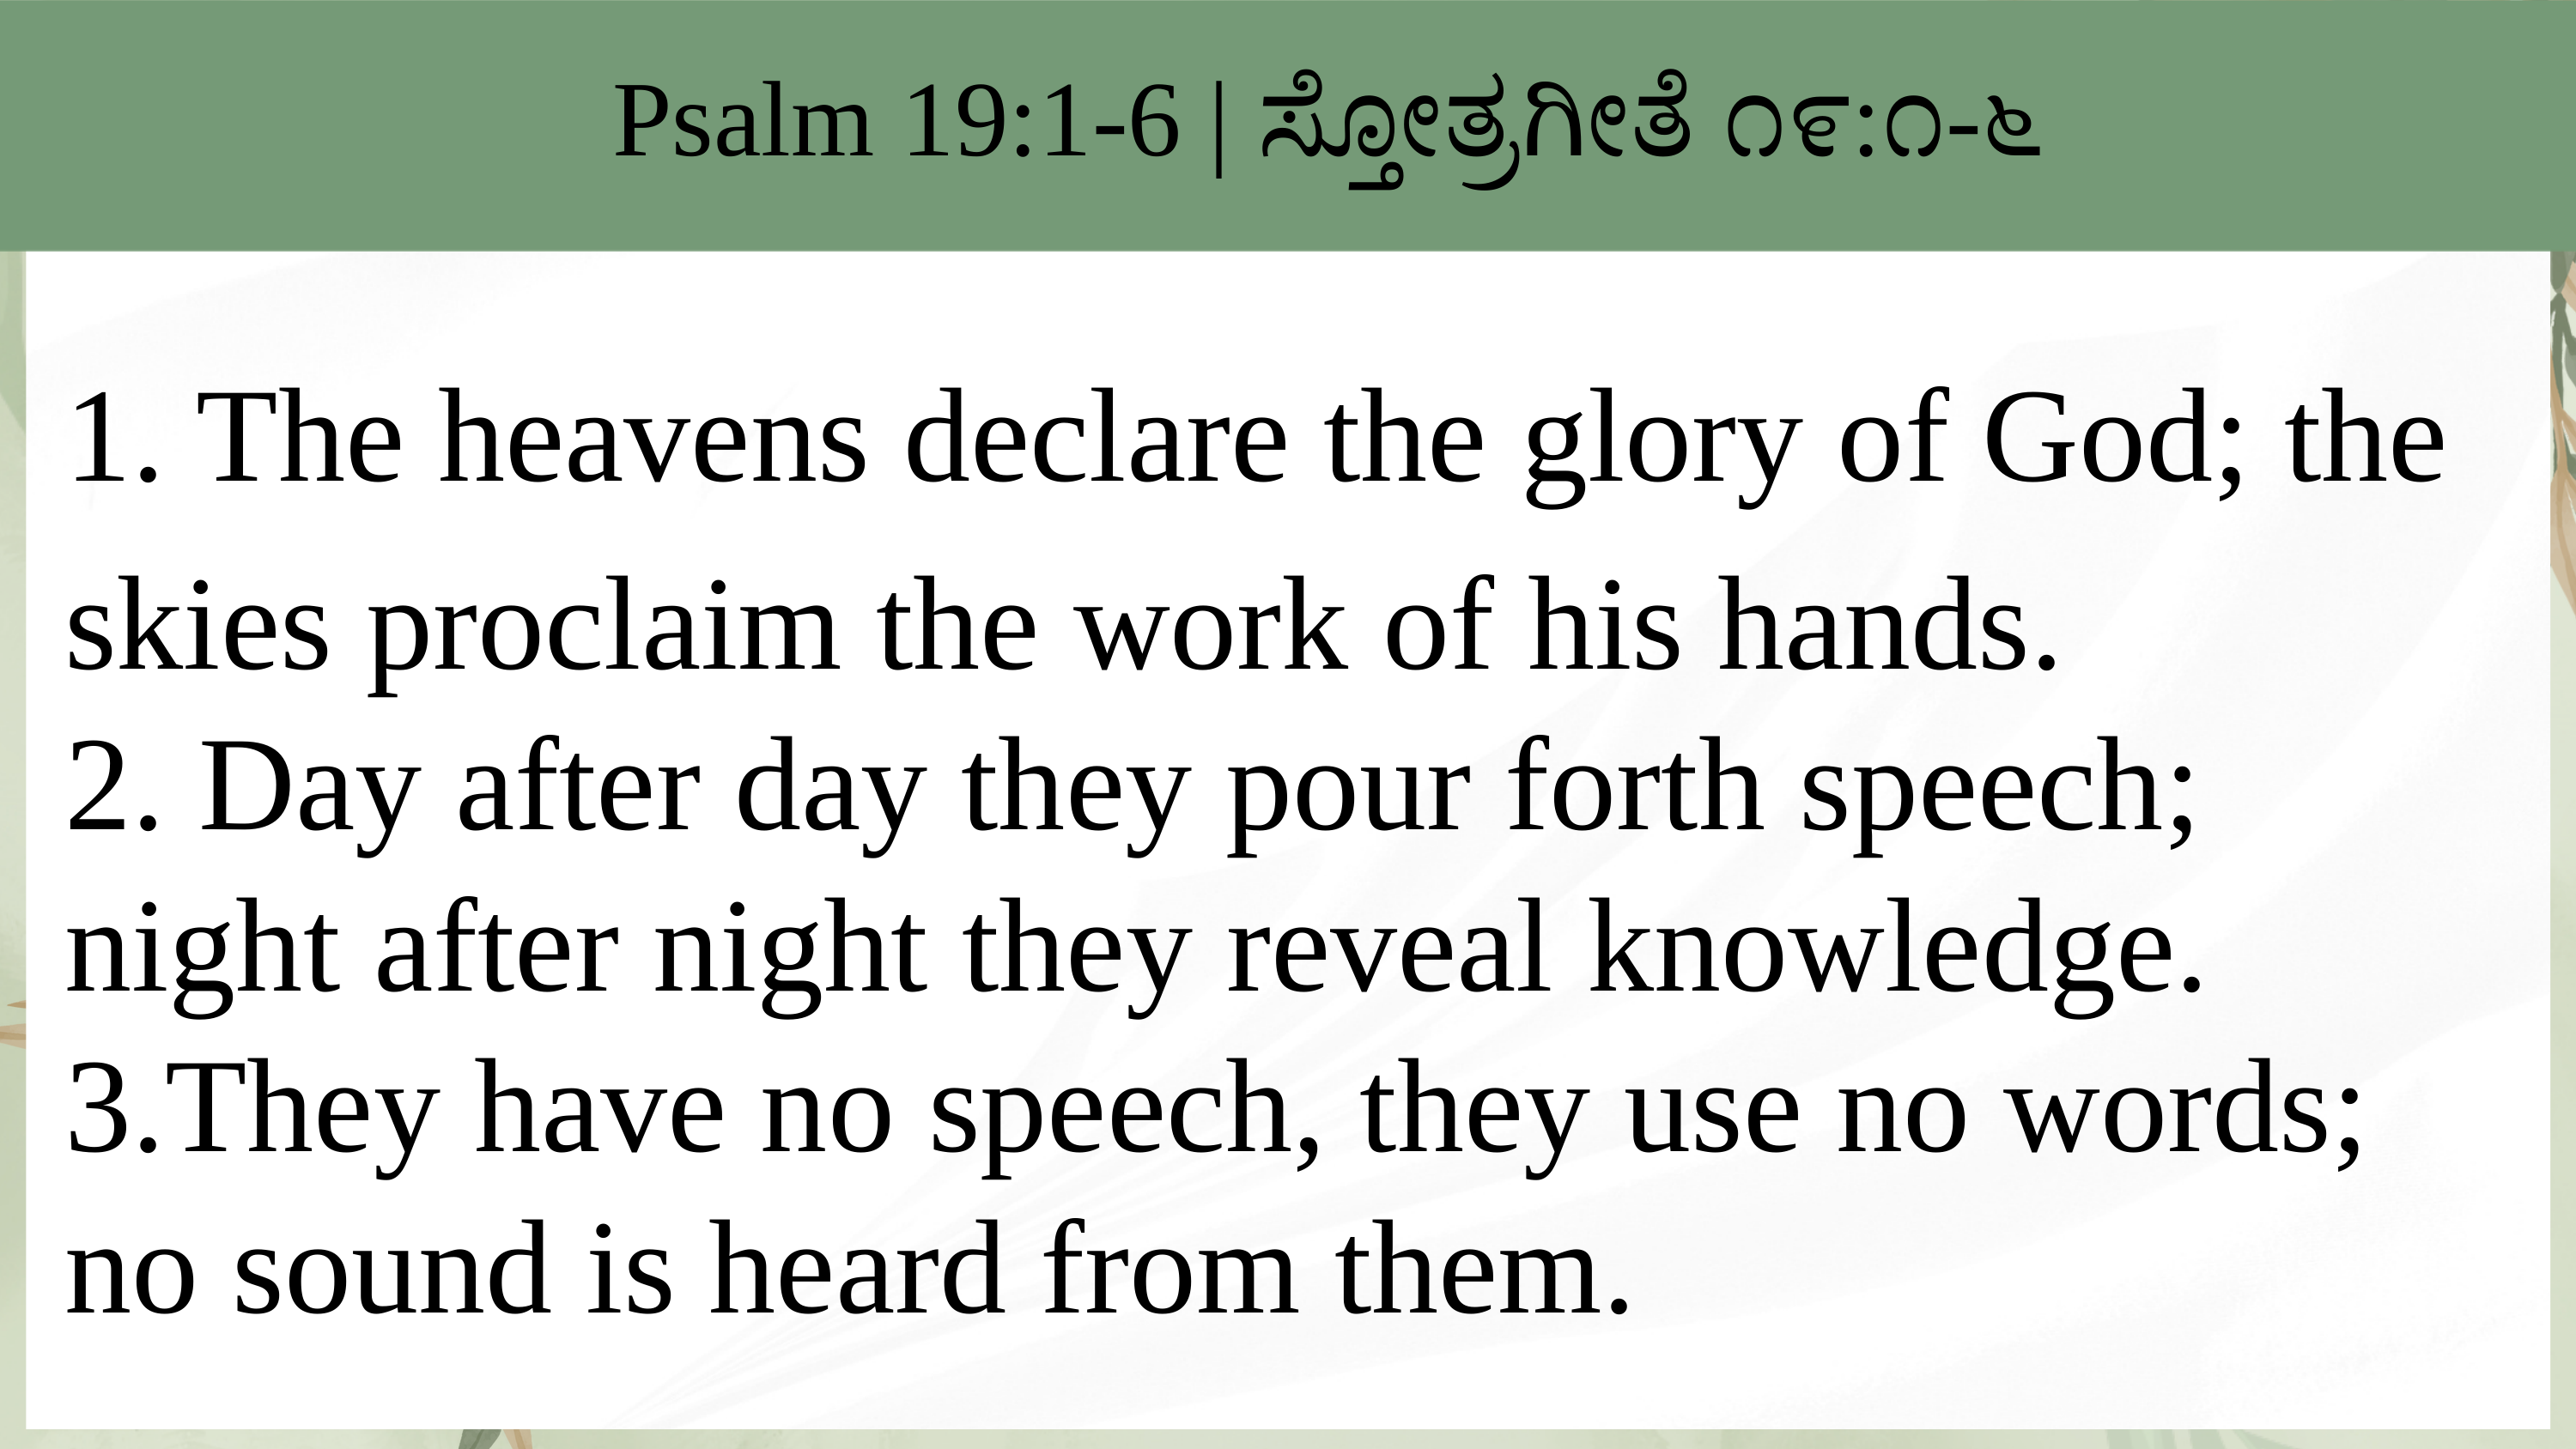

Psalm 19:1-6 | ಸ್ತೋತ್ರಗೀತೆ ೧೯:೧-೬
1. The heavens declare the glory of God; the skies proclaim the work of his hands.
2. Day after day they pour forth speech; night after night they reveal knowledge.
3.They have no speech, they use no words; no sound is heard from them.